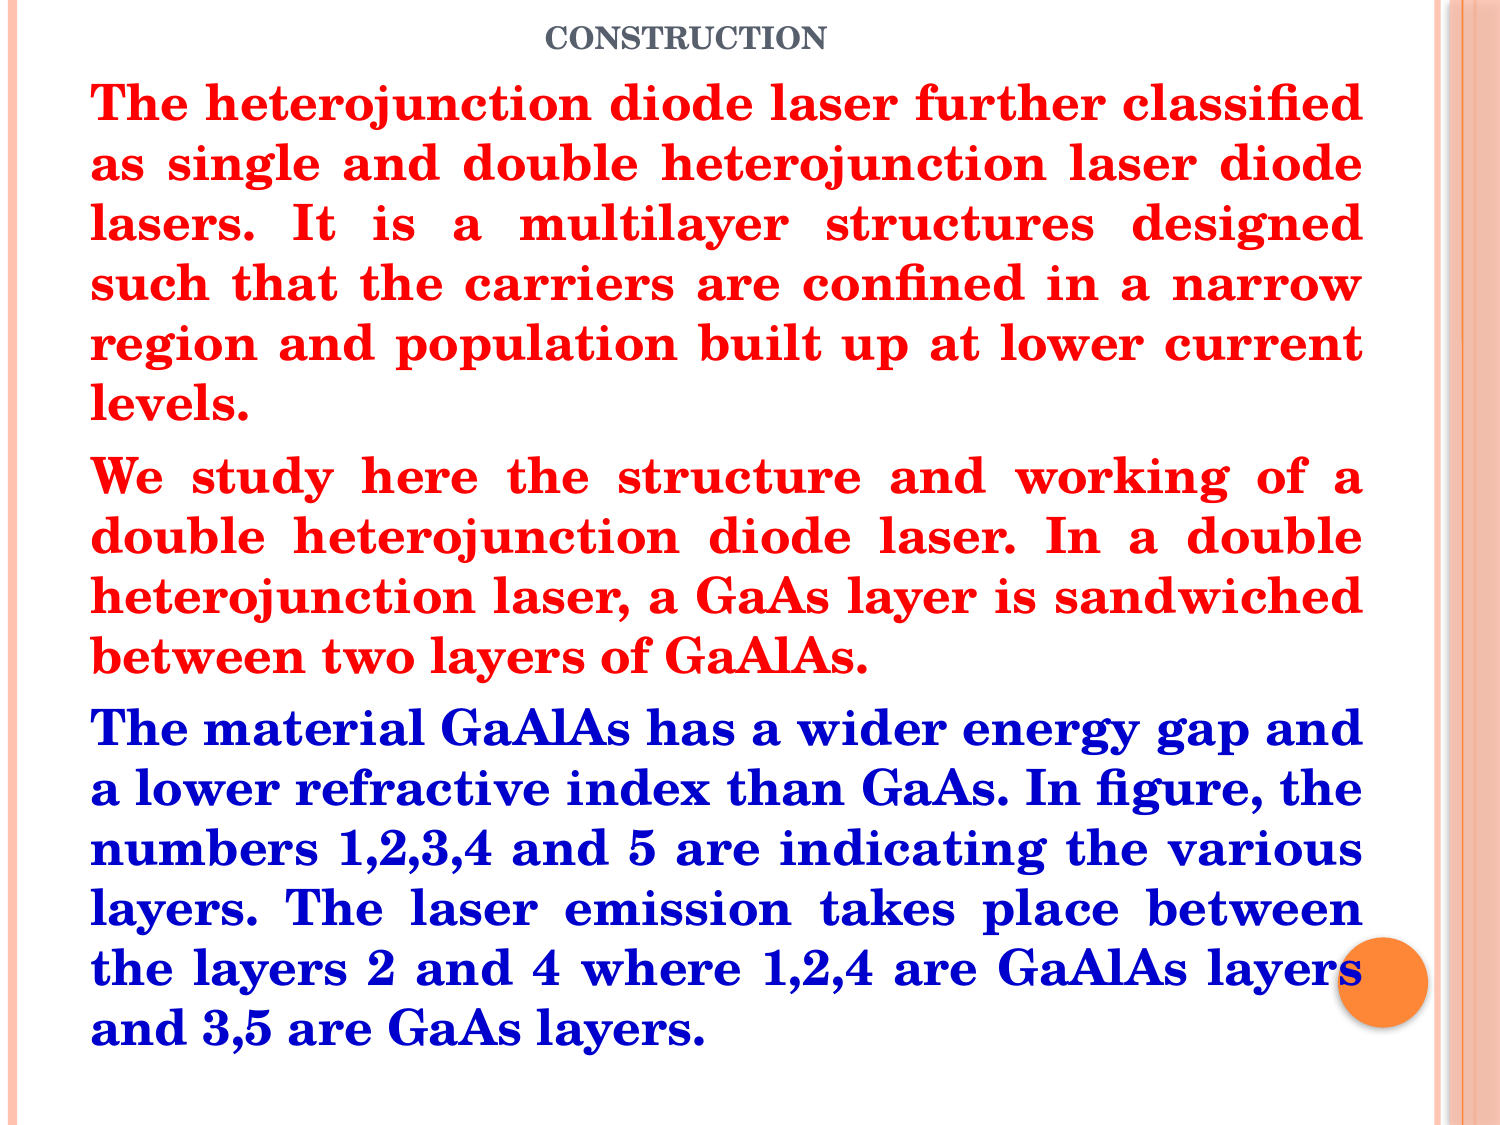

# construction
The heterojunction diode laser further classified as single and double heterojunction laser diode lasers. It is a multilayer structures designed such that the carriers are confined in a narrow region and population built up at lower current levels.
We study here the structure and working of a double heterojunction diode laser. In a double heterojunction laser, a GaAs layer is sandwiched between two layers of GaAlAs.
The material GaAlAs has a wider energy gap and a lower refractive index than GaAs. In figure, the numbers 1,2,3,4 and 5 are indicating the various layers. The laser emission takes place between the layers 2 and 4 where 1,2,4 are GaAlAs layers and 3,5 are GaAs layers.